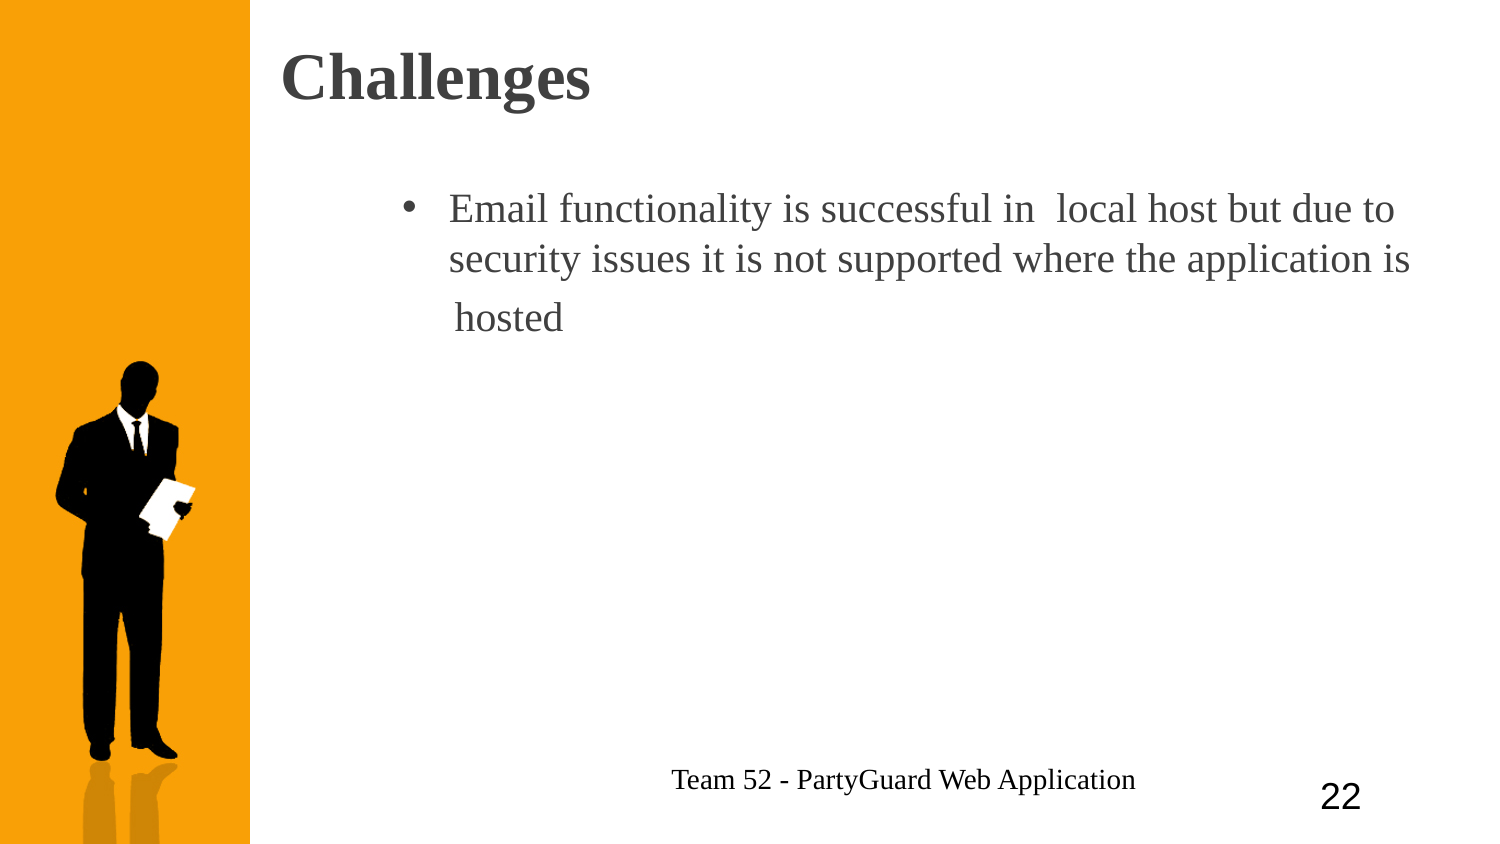

# Challenges
Email functionality is successful in  local host but due to     security issues it is not supported where the application is
     hosted
Team 52 - PartyGuard Web Application
22